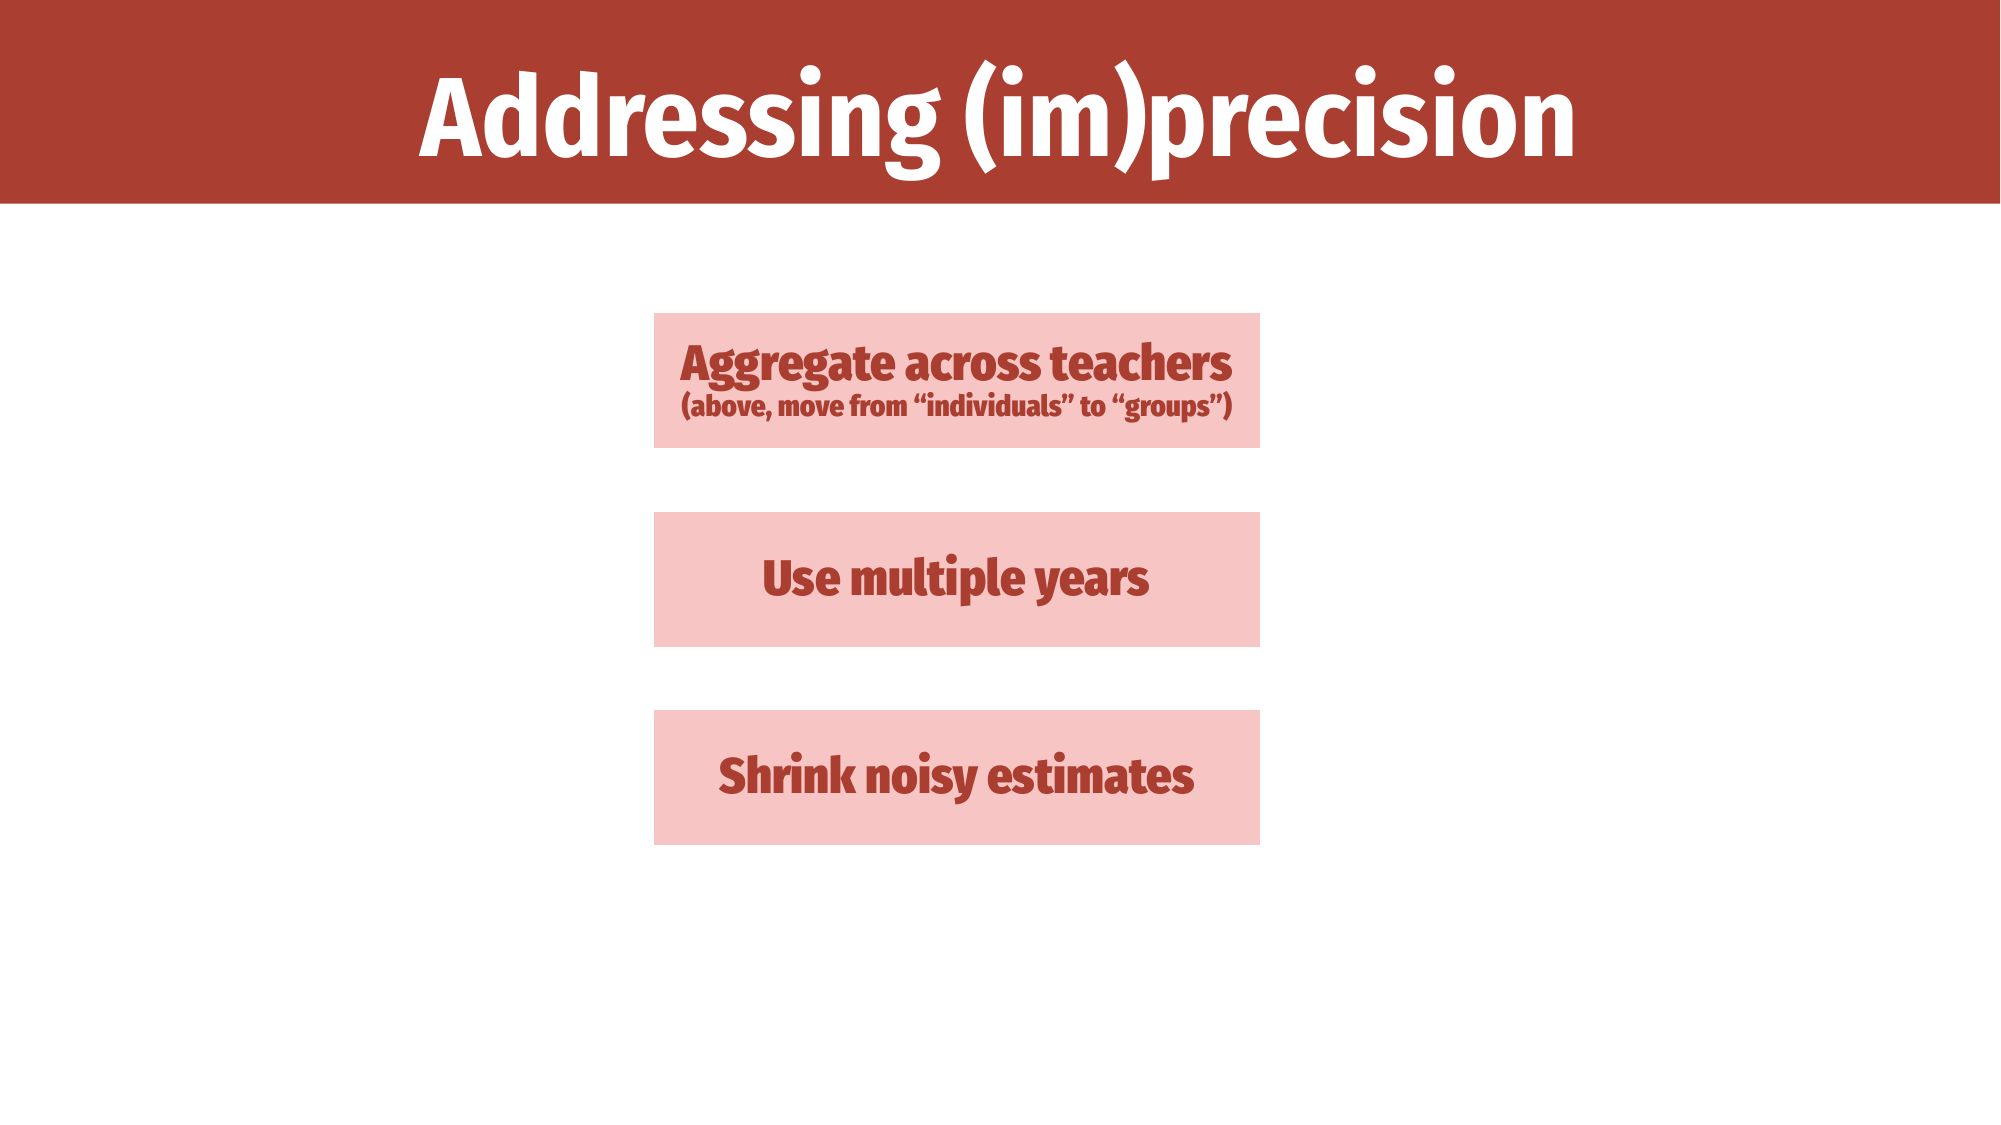

# Addressing (im)precision
Aggregate across teachers
(above, move from “individuals” to “groups”)
Use multiple years
Shrink noisy estimates